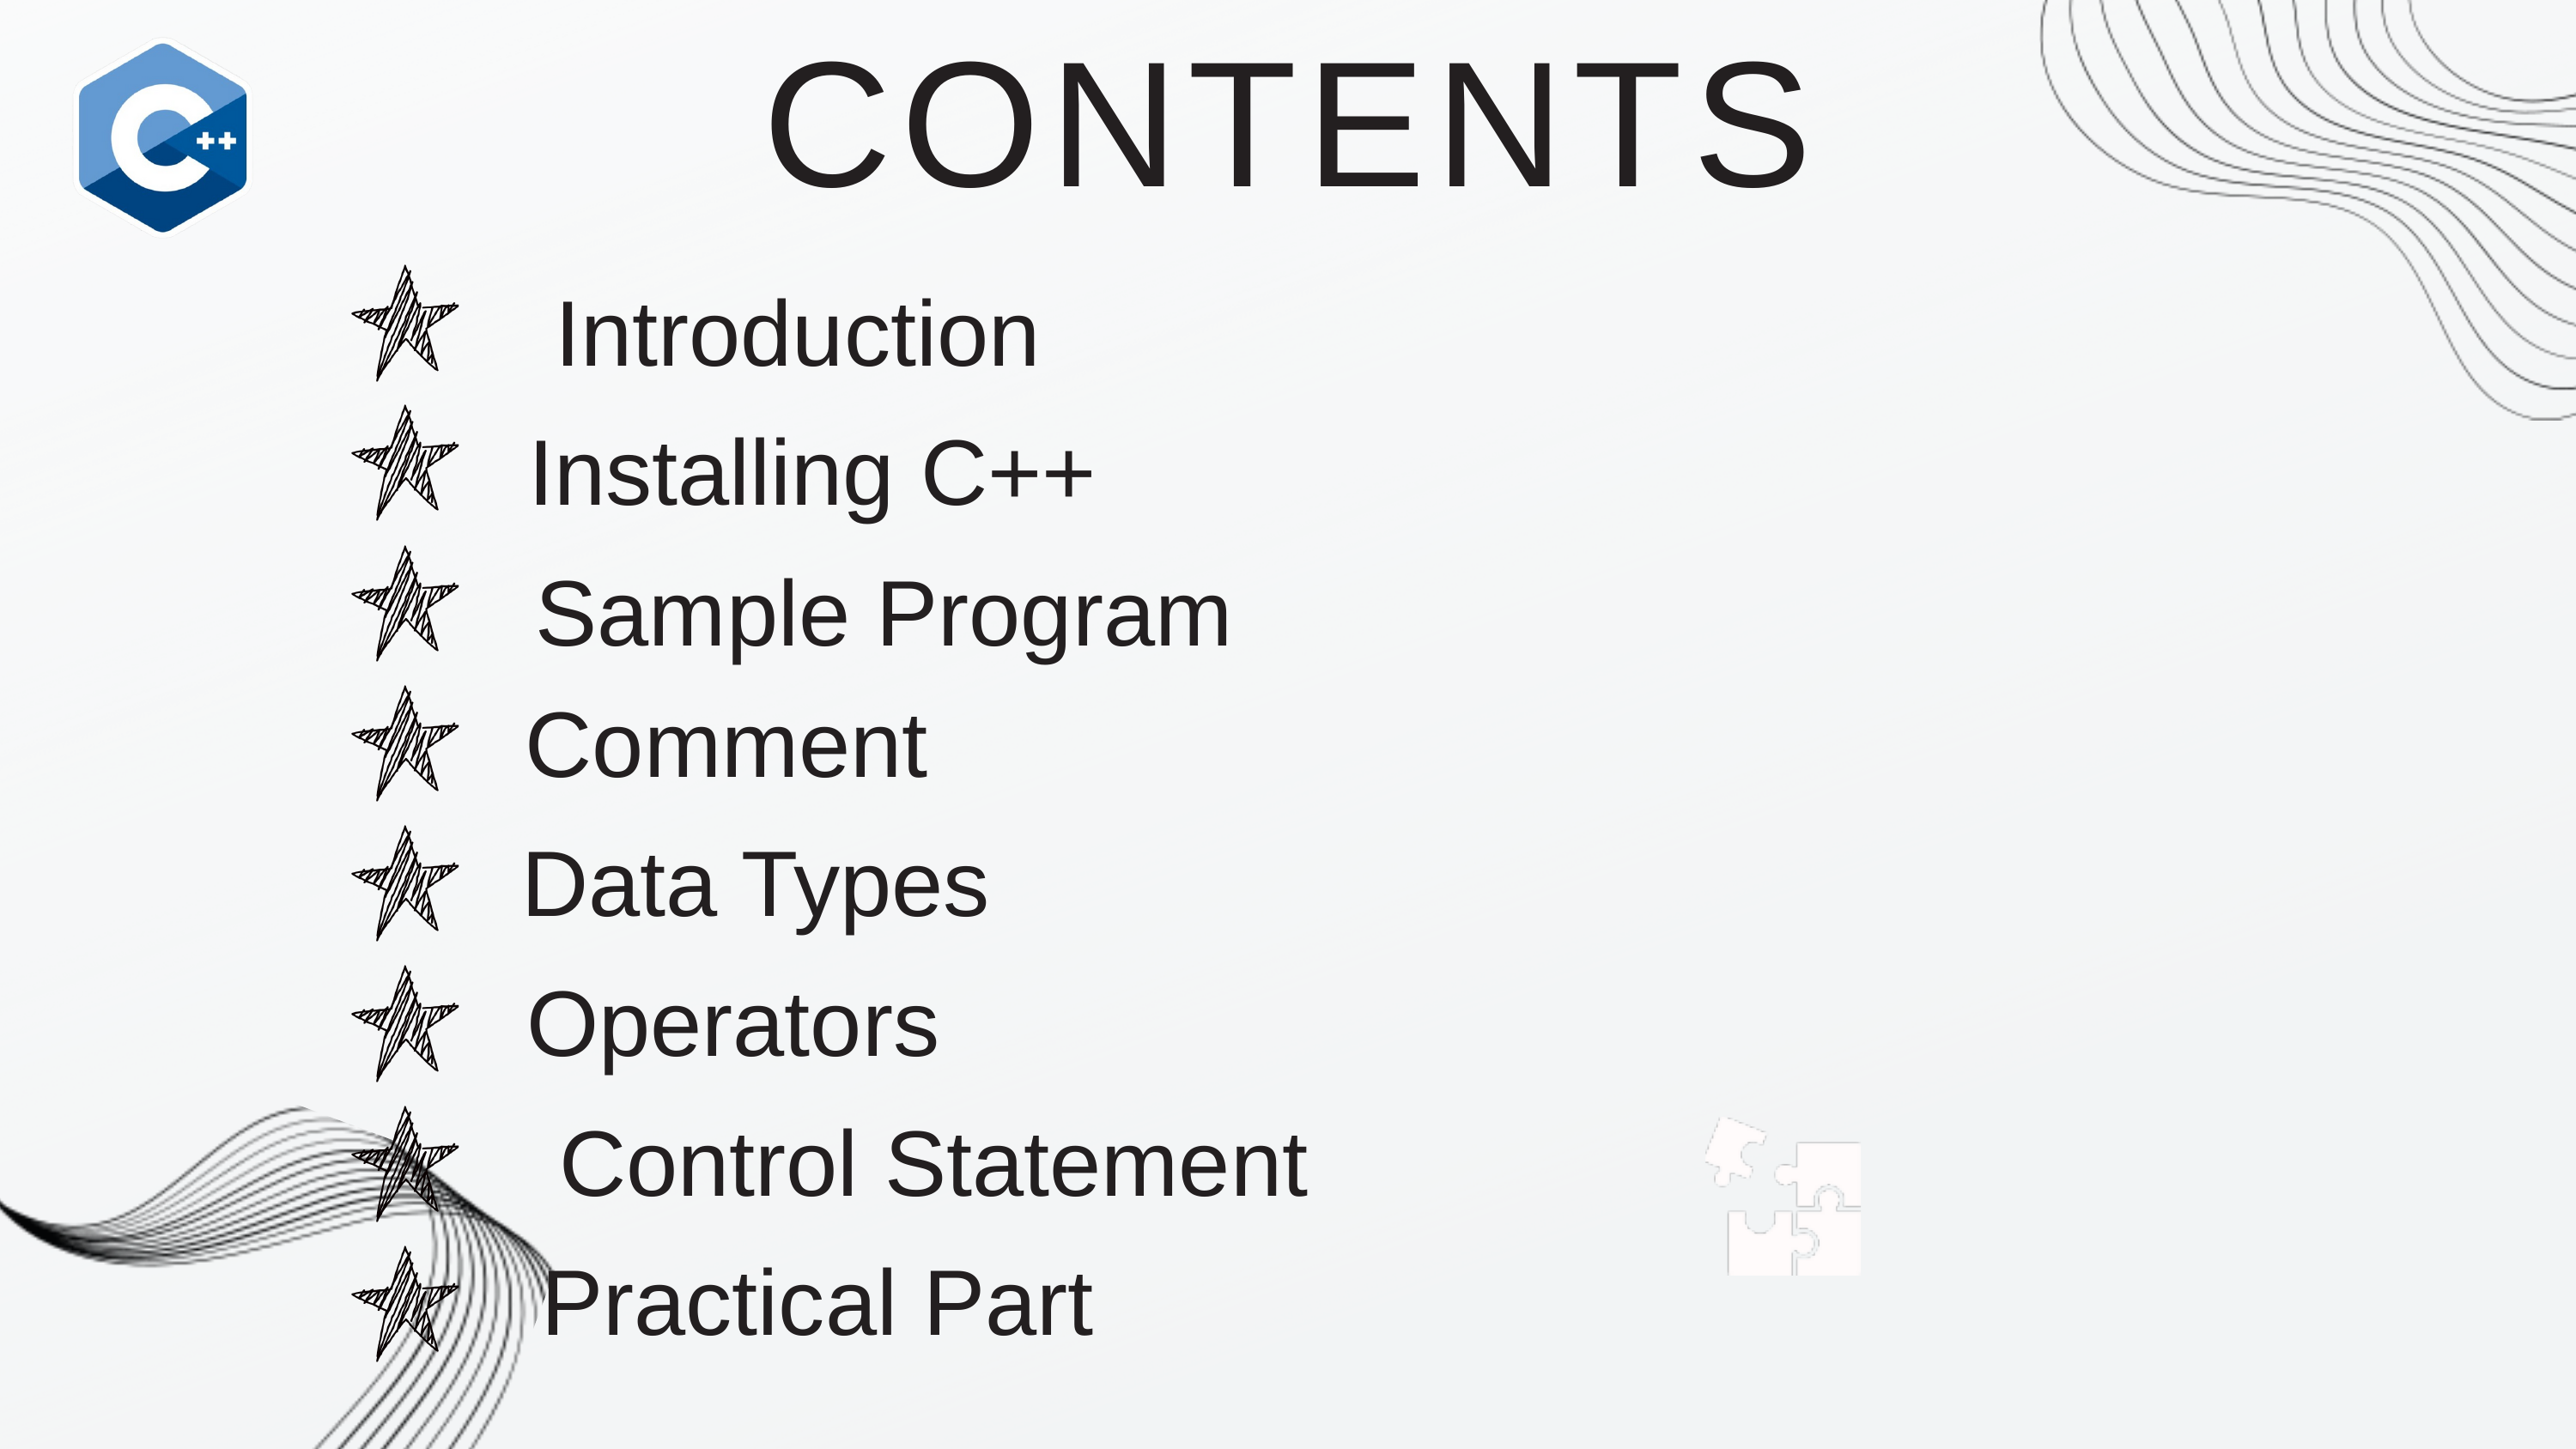

CONTENTS

Introduction

Installing C++

Sample Program

Comment

Data Types

Operators

Control Statement

Practical Part